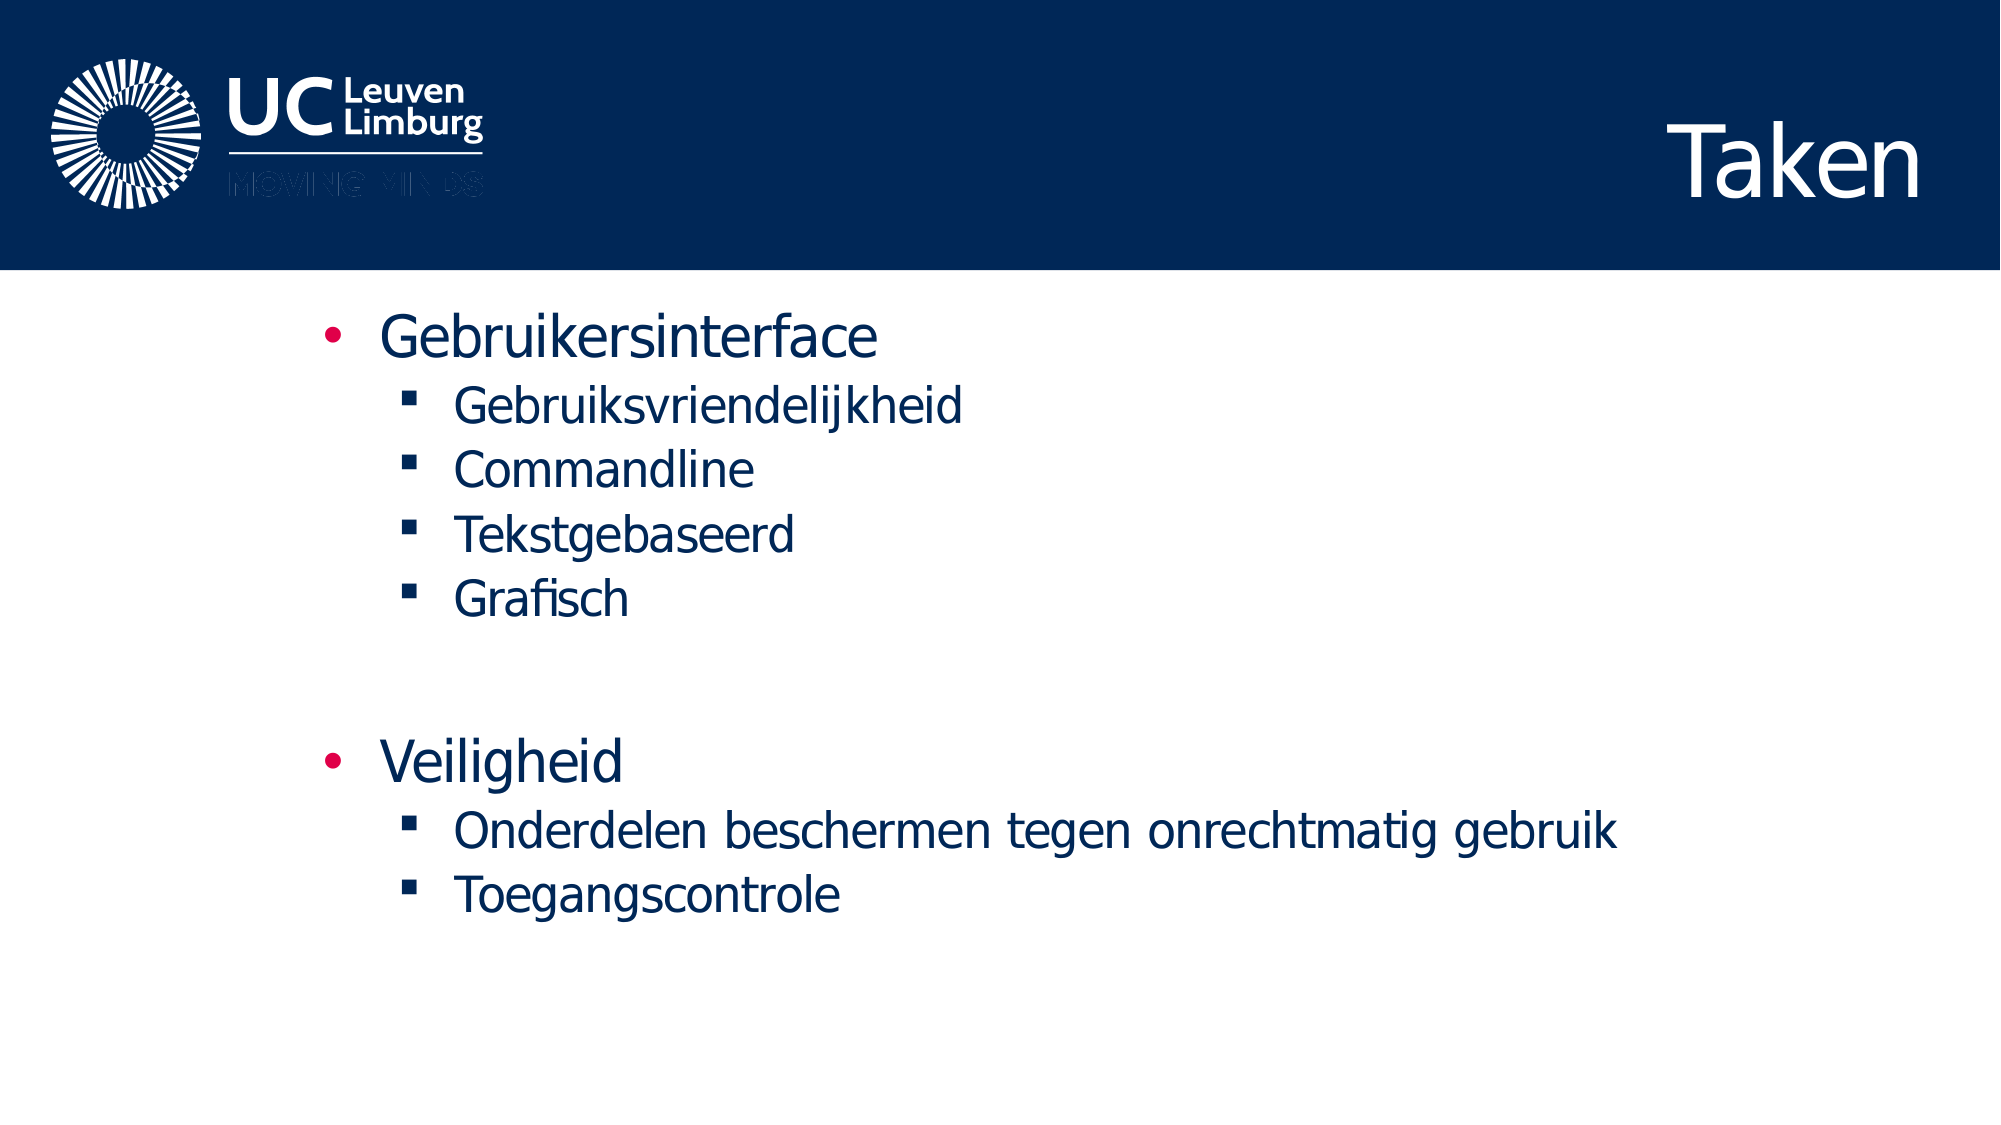

# Taken
Gebruikersinterface
Gebruiksvriendelijkheid
Commandline
Tekstgebaseerd
Grafisch

Veiligheid
Onderdelen beschermen tegen onrechtmatig gebruik
Toegangscontrole